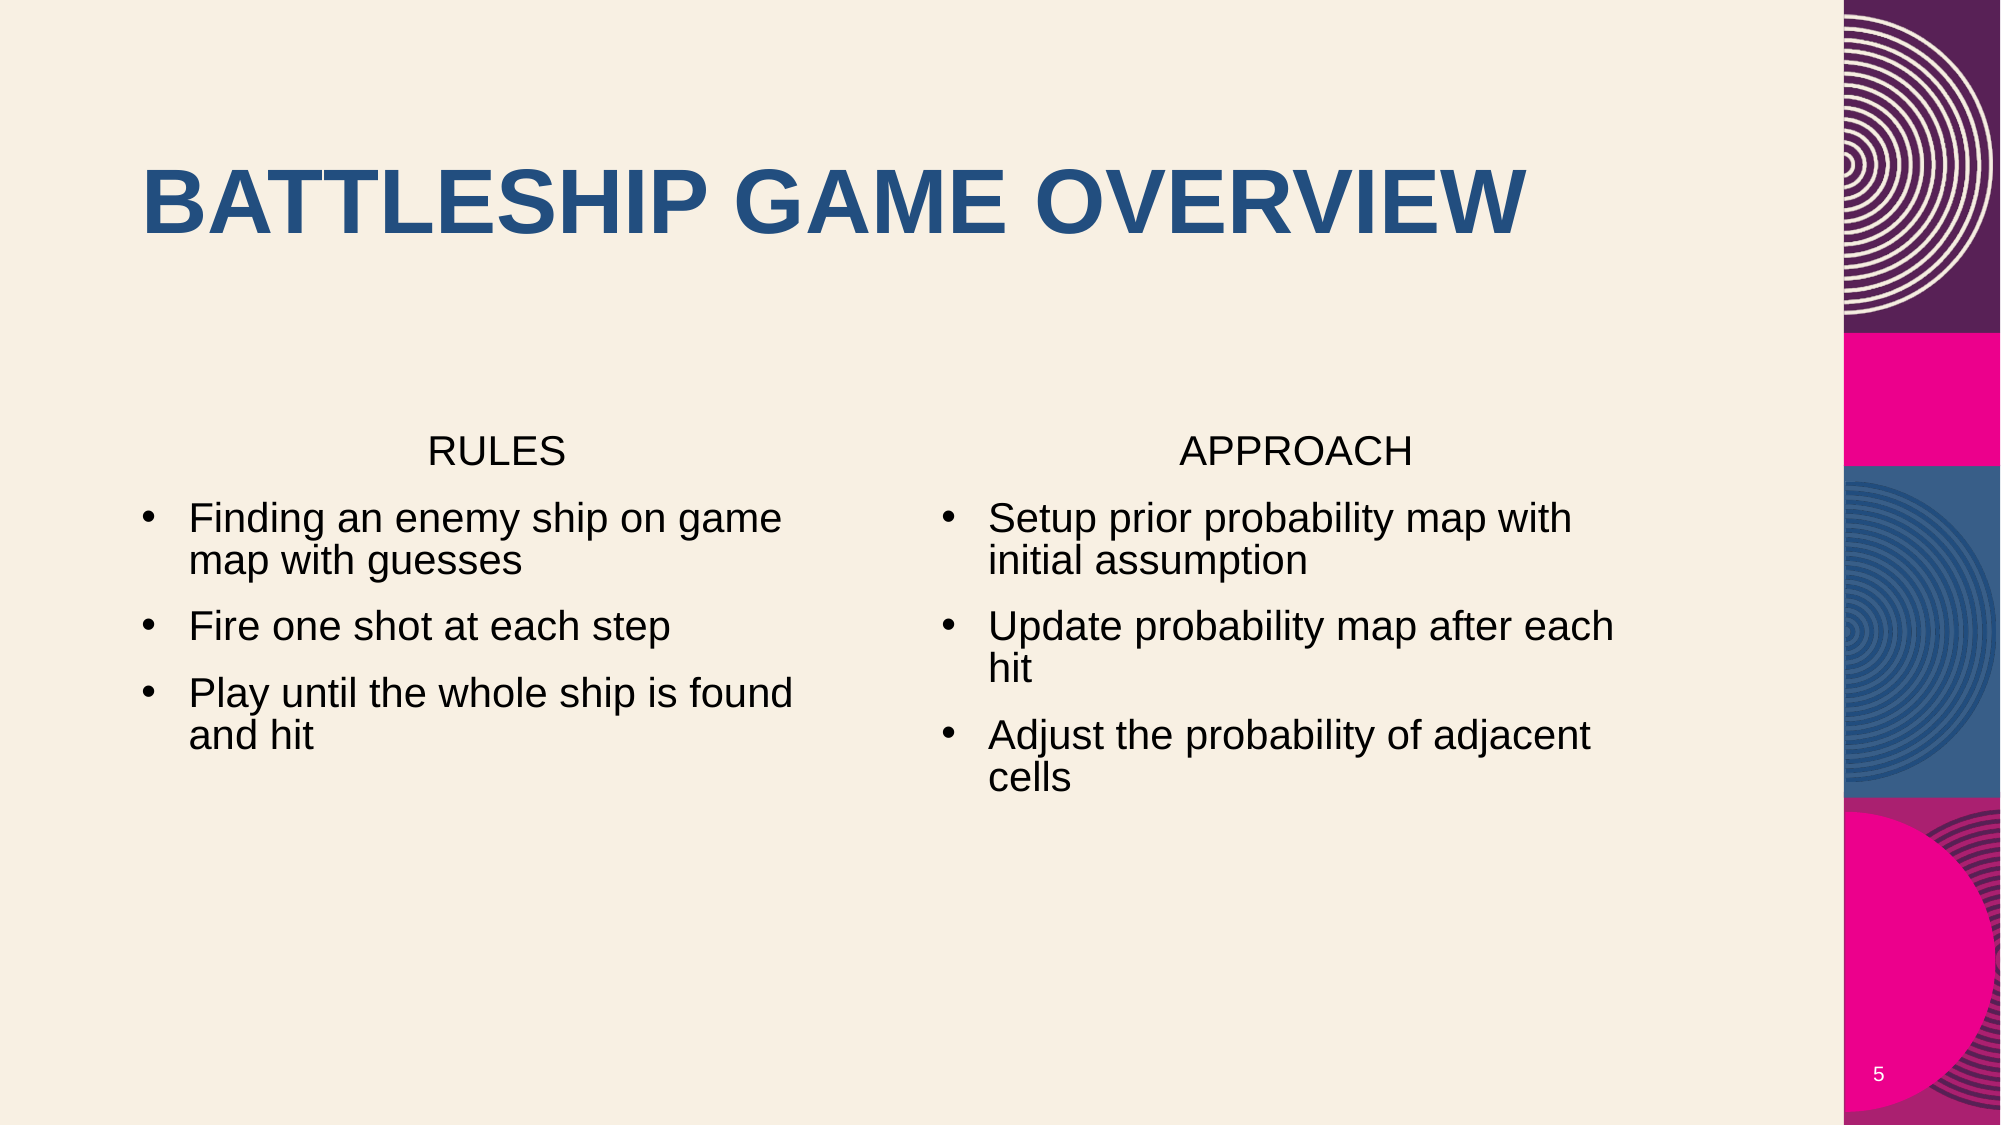

# Battleship Game Overview
RULES
Finding an enemy ship on game map with guesses
Fire one shot at each step
Play until the whole ship is found and hit
APPROACH
Setup prior probability map with initial assumption
Update probability map after each hit
Adjust the probability of adjacent cells

5